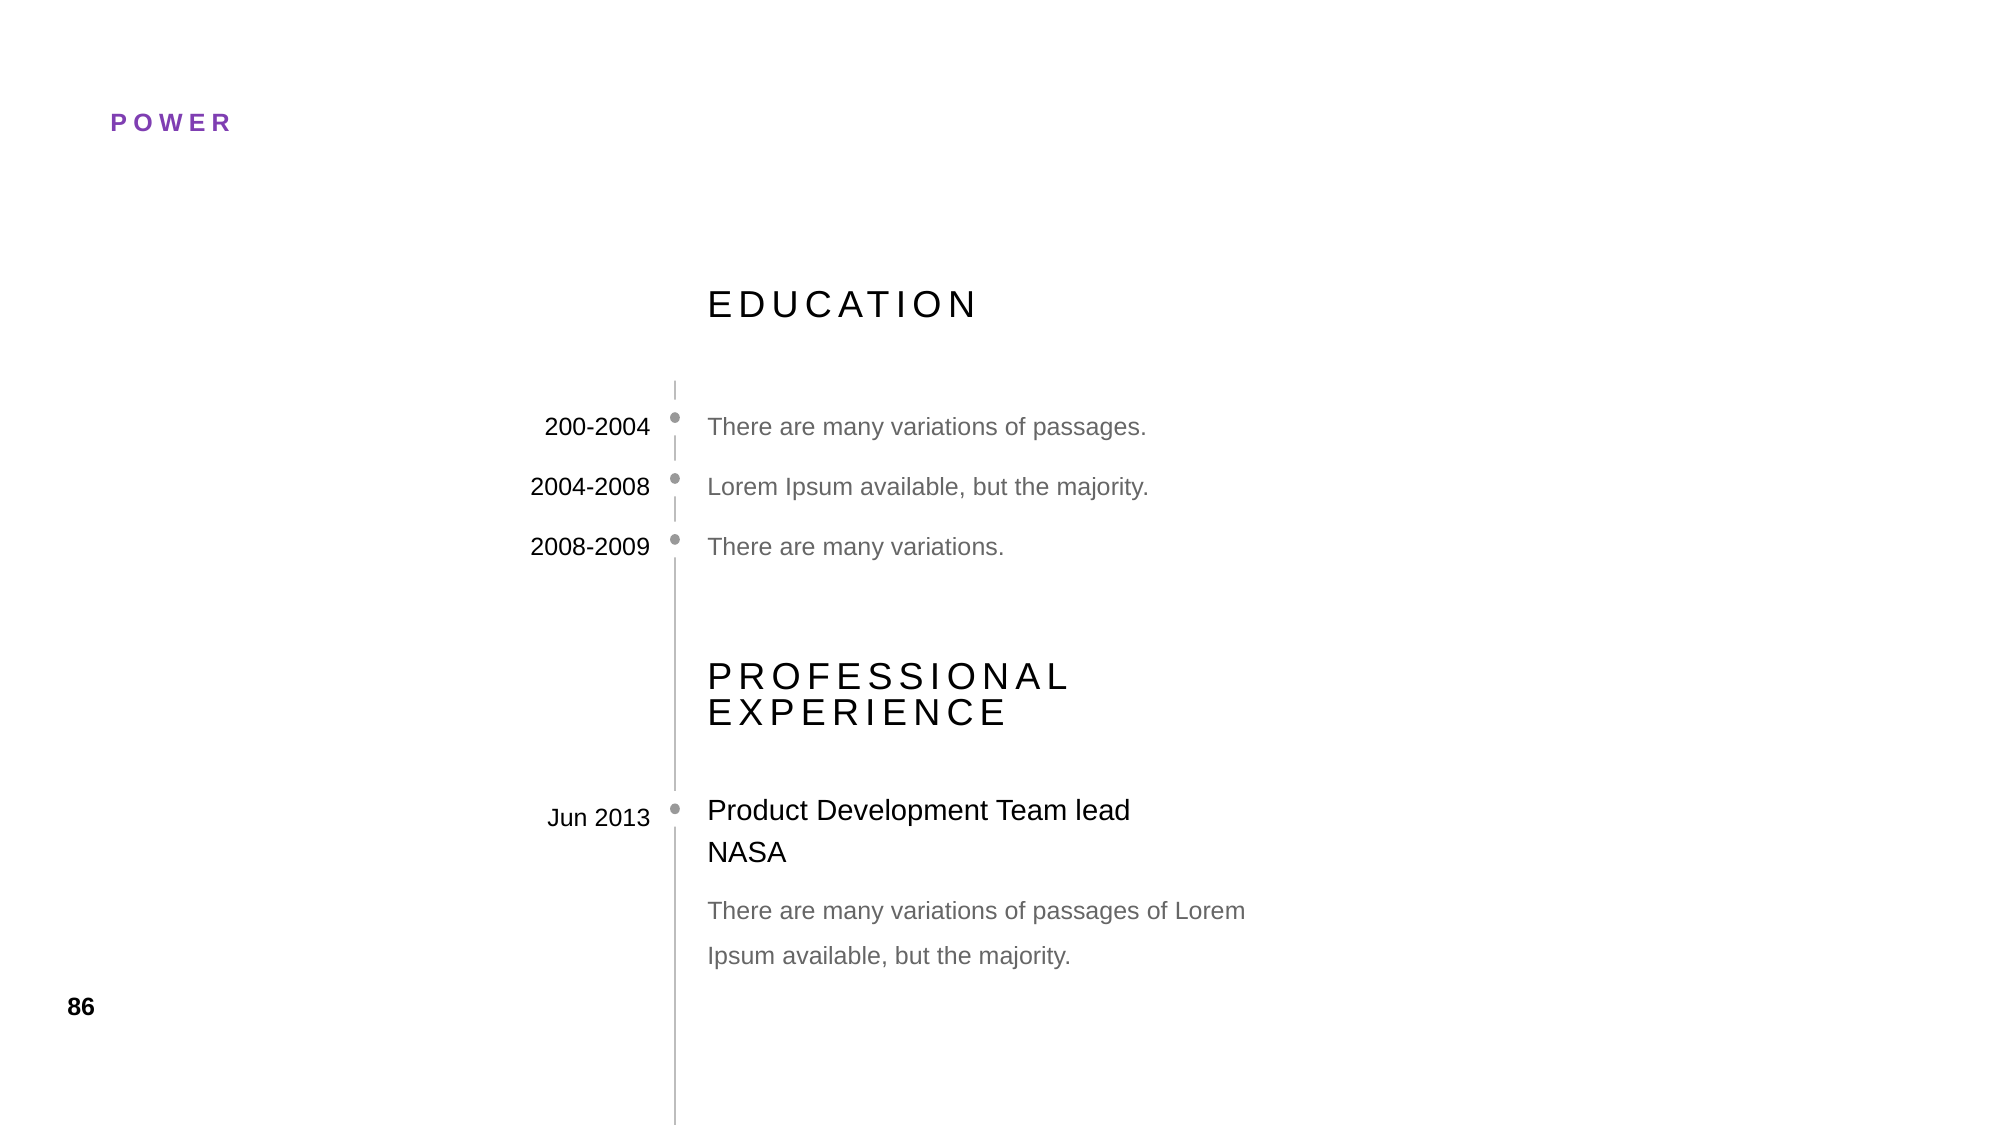

EDUCATION
200-2004
2004-2008
2008-2009

There are many variations of passages.
Lorem Ipsum available, but the majority.
There are many variations.

PROFESSIONAL EXPERIENCE
Jun 2013
Product Development Team lead
NASA

There are many variations of passages of Lorem Ipsum available, but the majority.